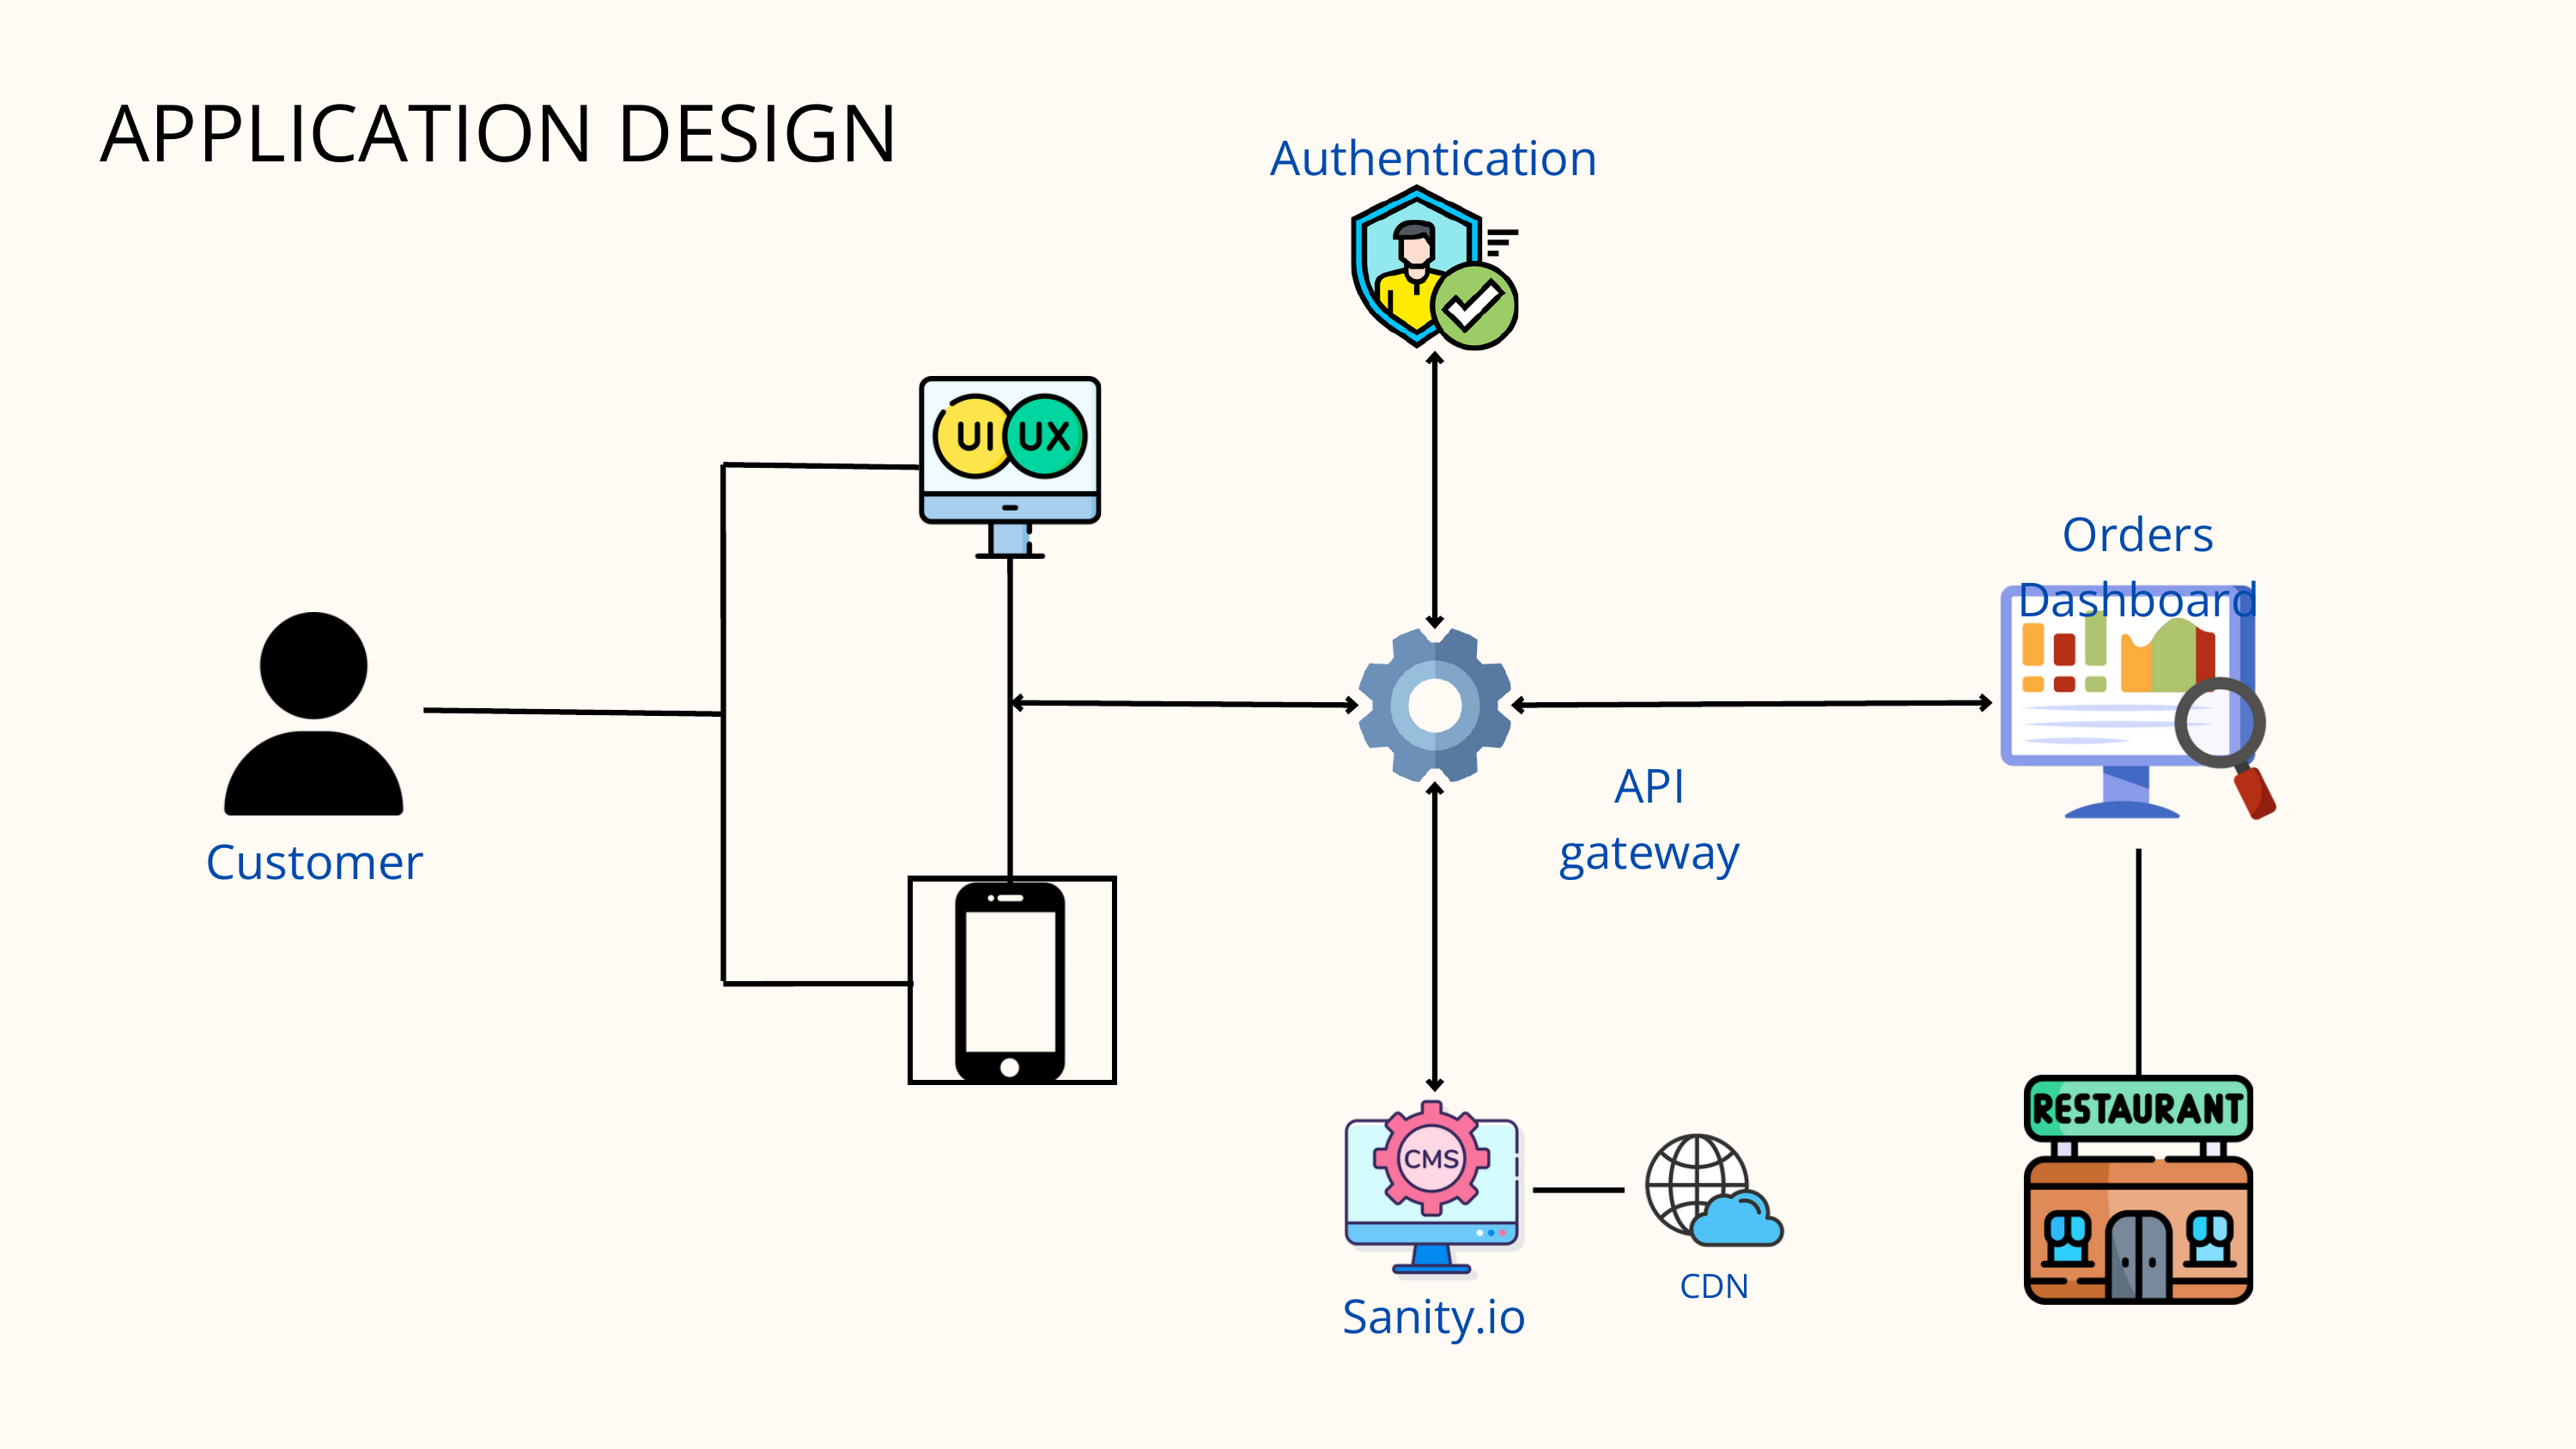

APPLICATION DESIGN
Authentication

Orders Dashboard

API gateway

Customer

CDN
Sanity.io